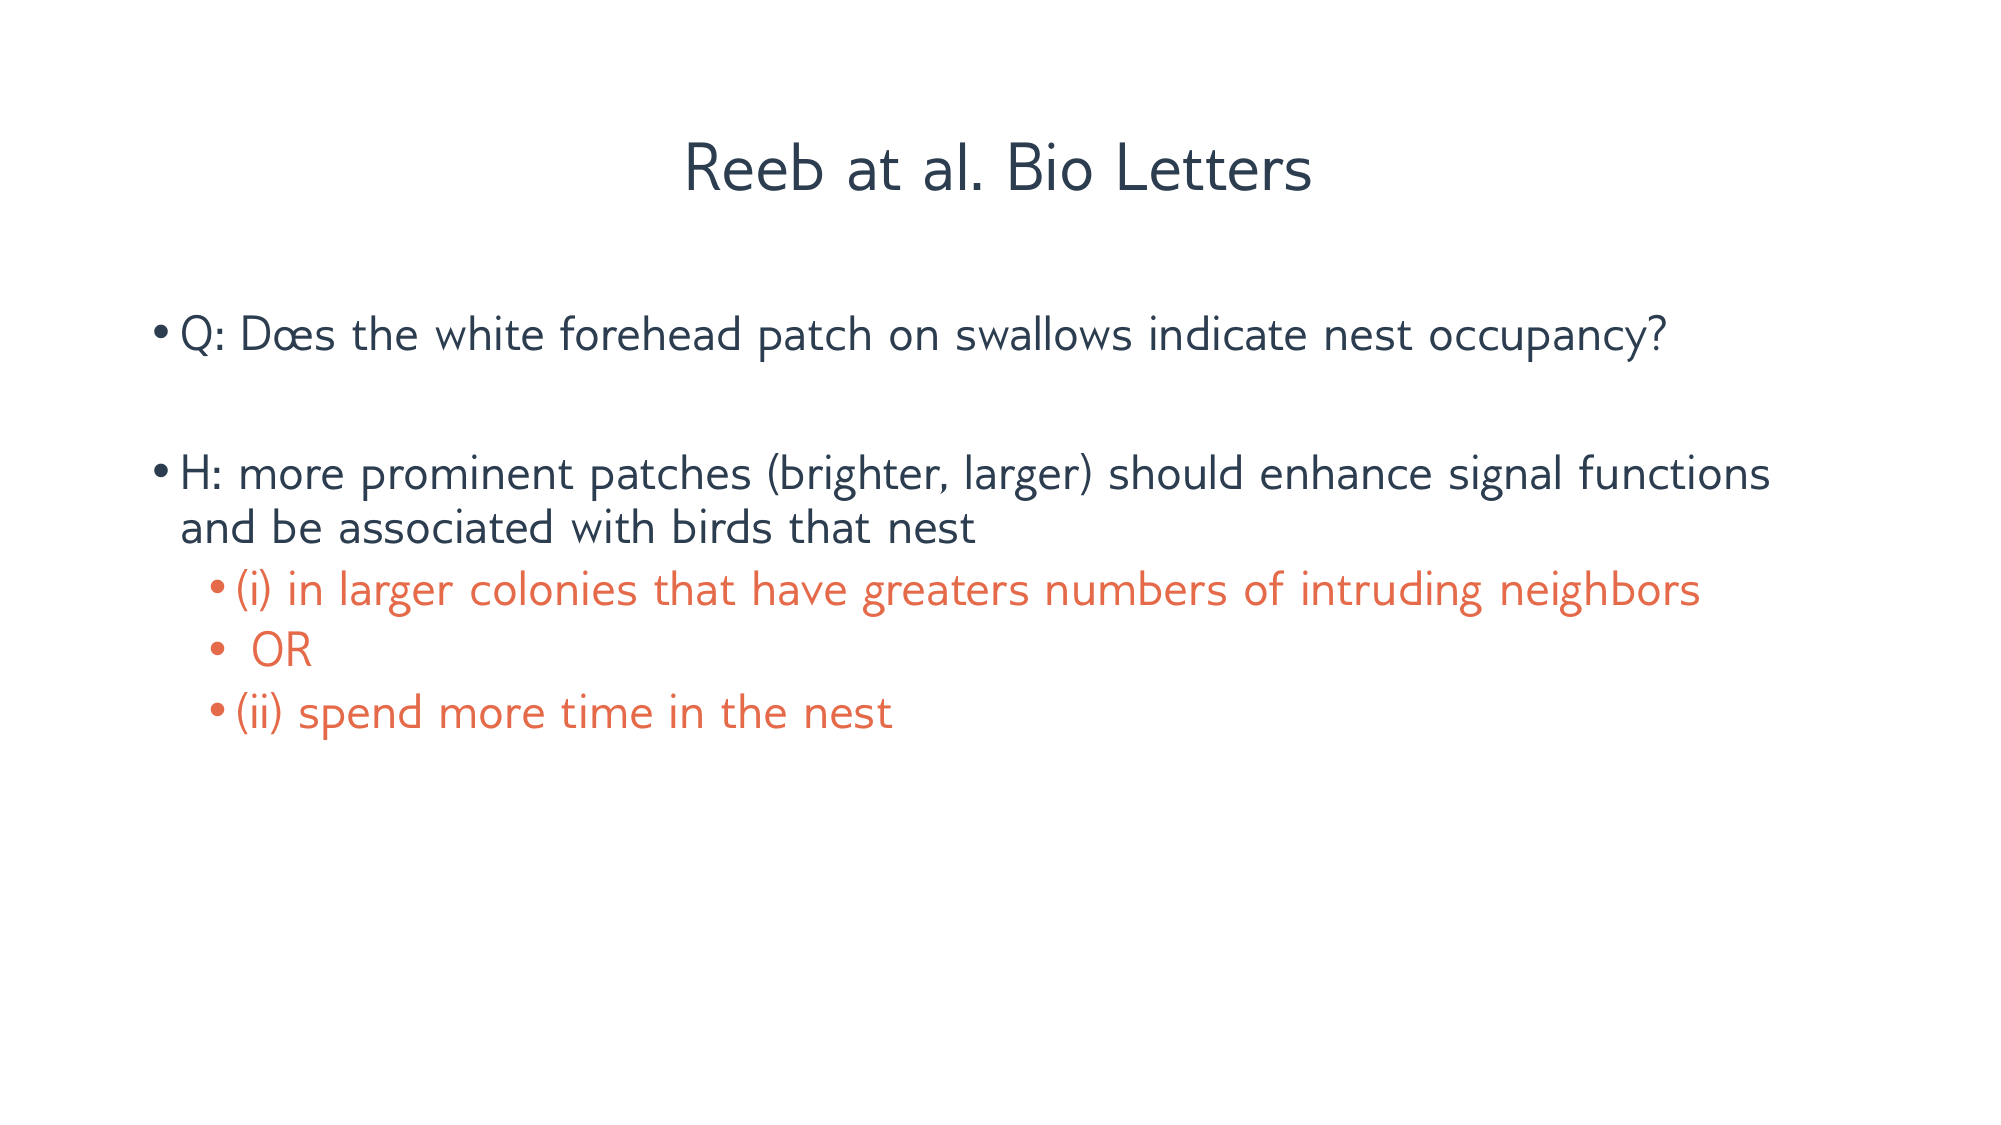

# Reeb at al. Bio Letters
Q: Does the white forehead patch on swallows indicate nest occupancy?

H: more prominent patches (brighter, larger) should enhance signal functions and be associated with birds that nest
(i) in larger colonies that have greaters numbers of intruding neighbors
 OR
(ii) spend more time in the nest